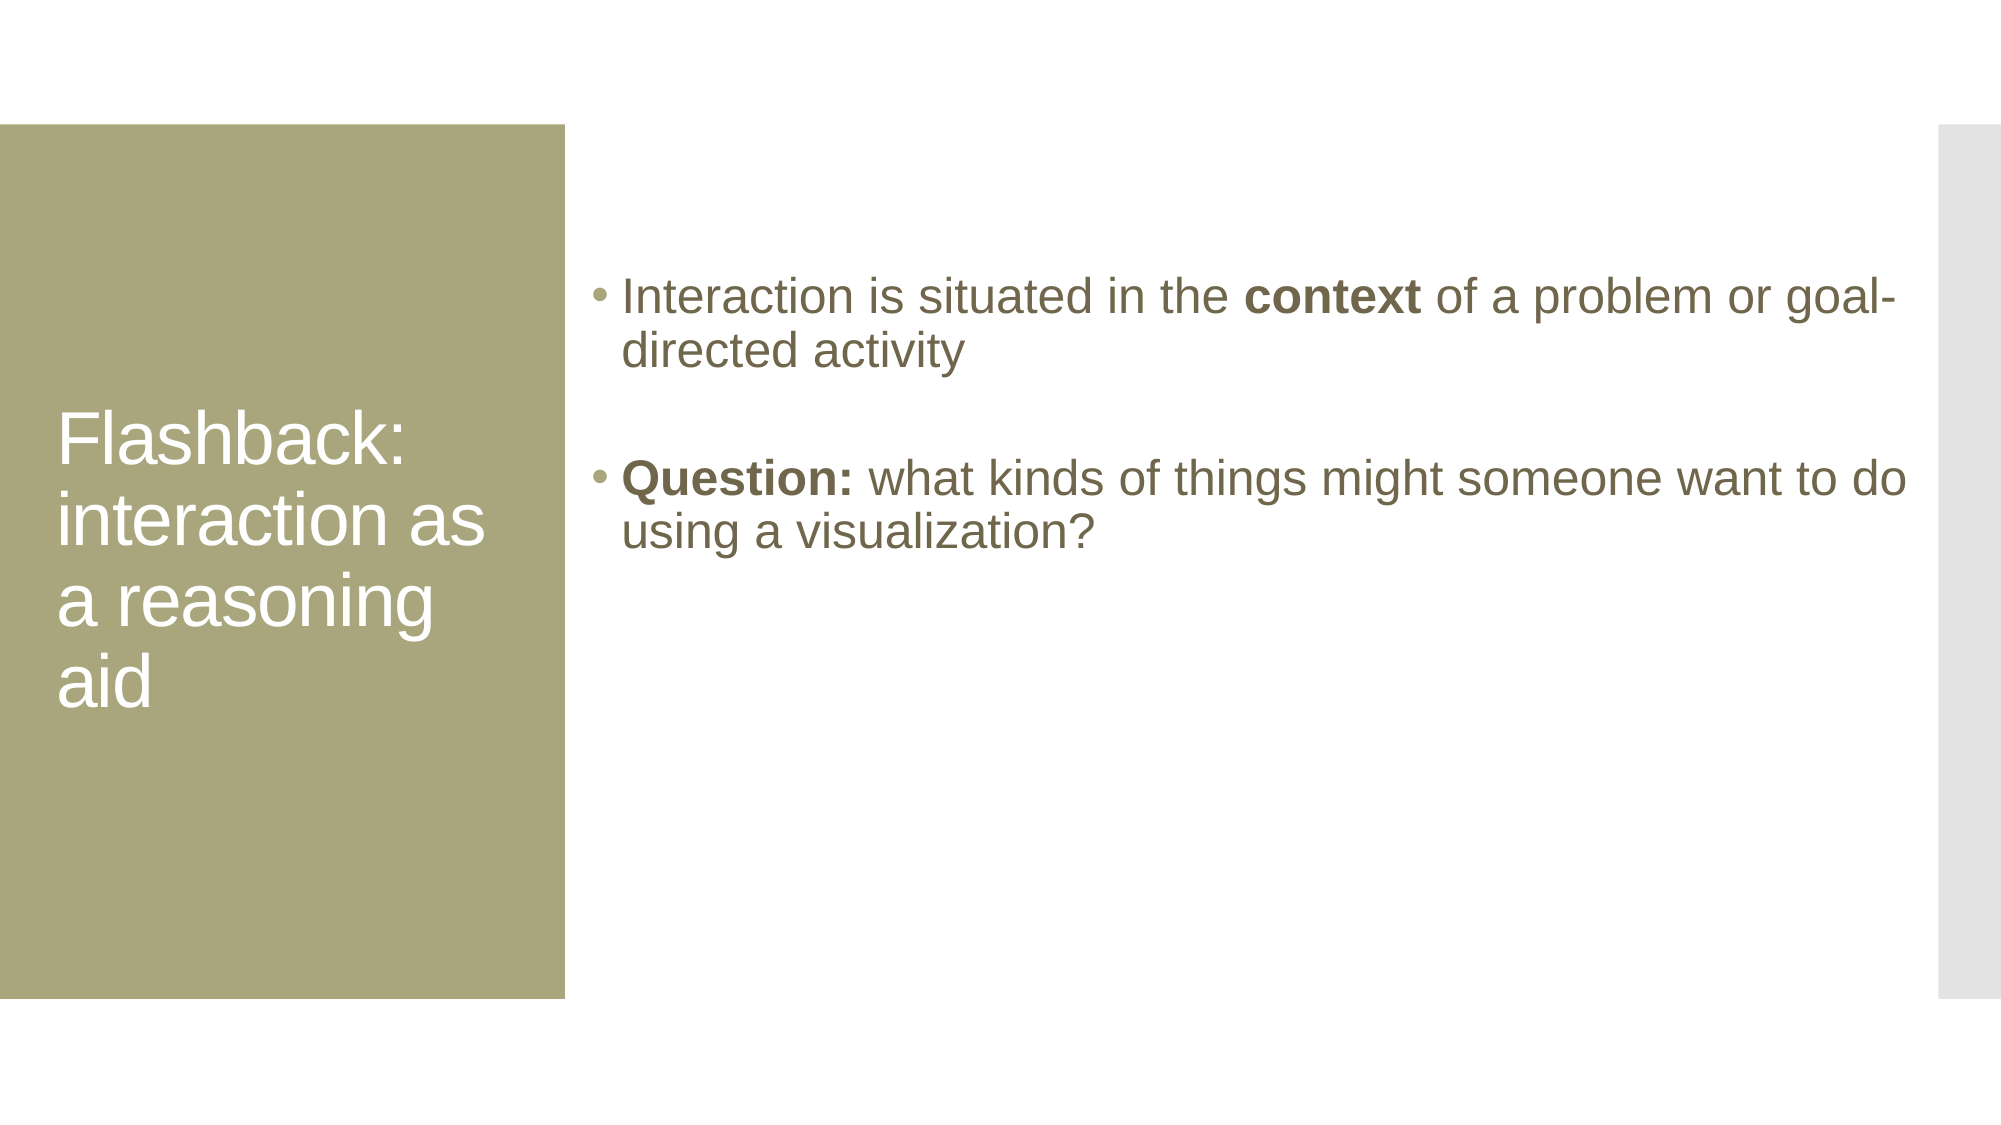

Flashback: interaction as a reasoning aid
Interaction is situated in the context of a problem or goal-directed activity

Question: what kinds of things might someone want to do using a visualization?